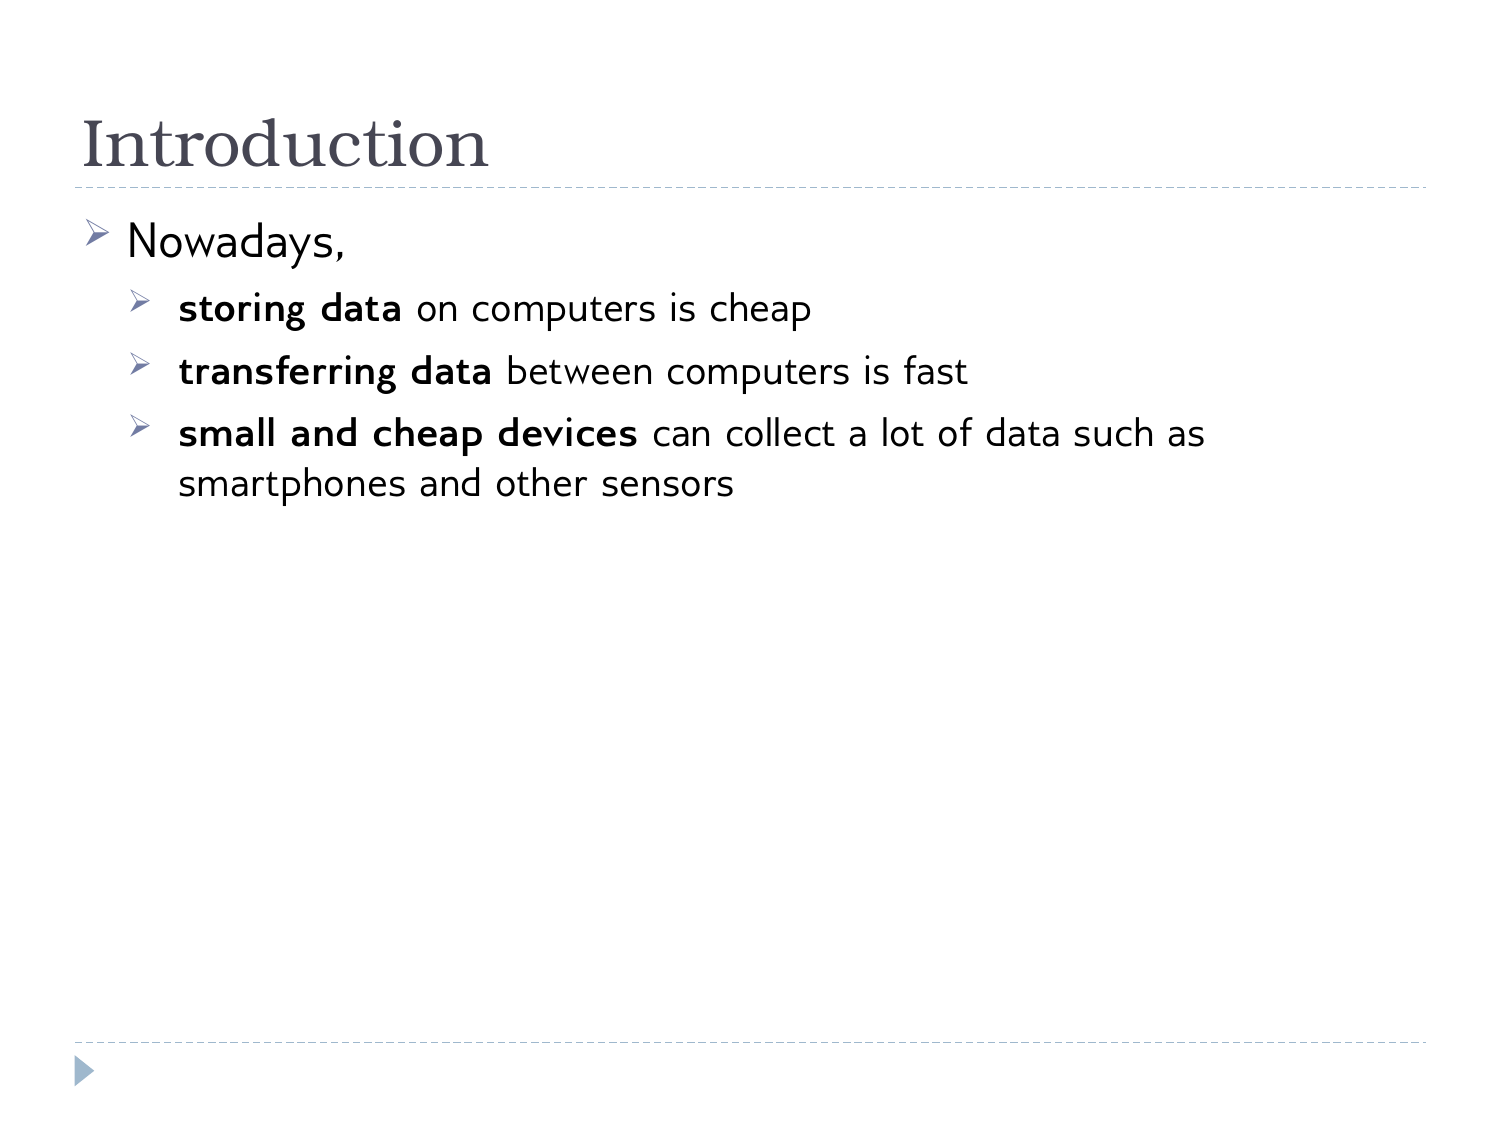

# Introduction
Nowadays,
storing data on computers is cheap
transferring data between computers is fast
small and cheap devices can collect a lot of data such as smartphones and other sensors